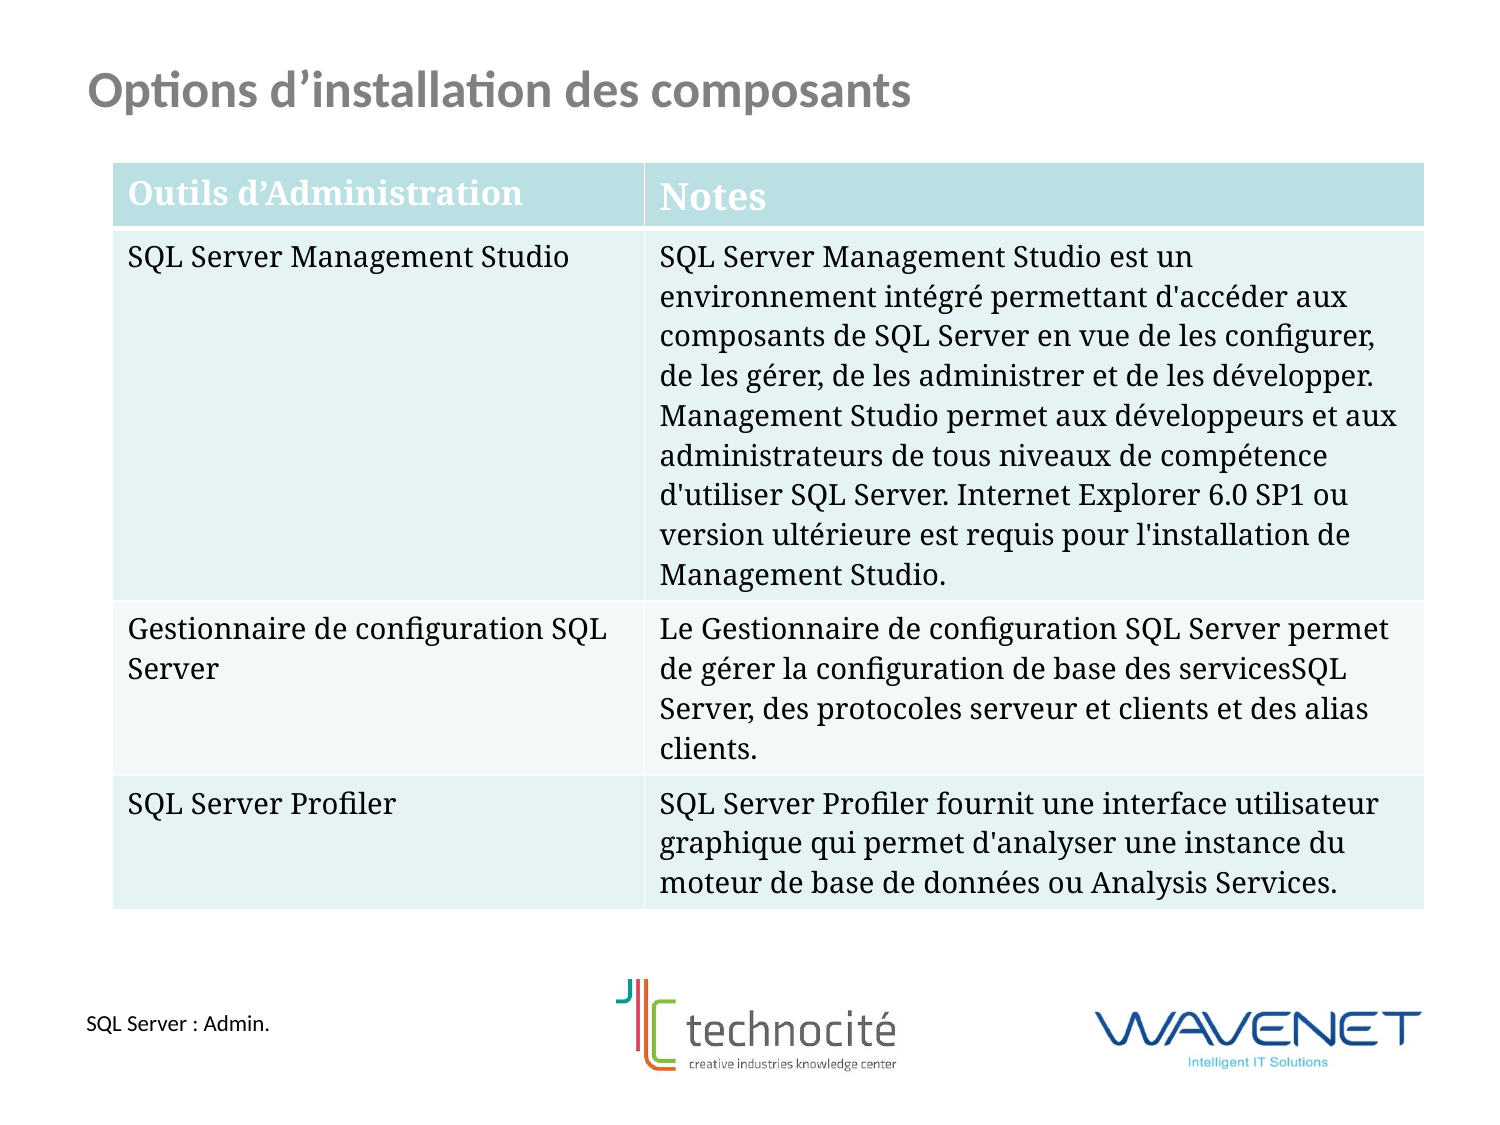

Options d’installation des composants
| Outils d’Administration | Notes |
| --- | --- |
| SQL Server Management Studio | SQL Server Management Studio est un environnement intégré permettant d'accéder aux composants de SQL Server en vue de les configurer, de les gérer, de les administrer et de les développer. Management Studio permet aux développeurs et aux administrateurs de tous niveaux de compétence d'utiliser SQL Server. Internet Explorer 6.0 SP1 ou version ultérieure est requis pour l'installation de Management Studio. |
| Gestionnaire de configuration SQL Server | Le Gestionnaire de configuration SQL Server permet de gérer la configuration de base des servicesSQL Server, des protocoles serveur et clients et des alias clients. |
| SQL Server Profiler | SQL Server Profiler fournit une interface utilisateur graphique qui permet d'analyser une instance du moteur de base de données ou Analysis Services. |
SQL Server : Admin.